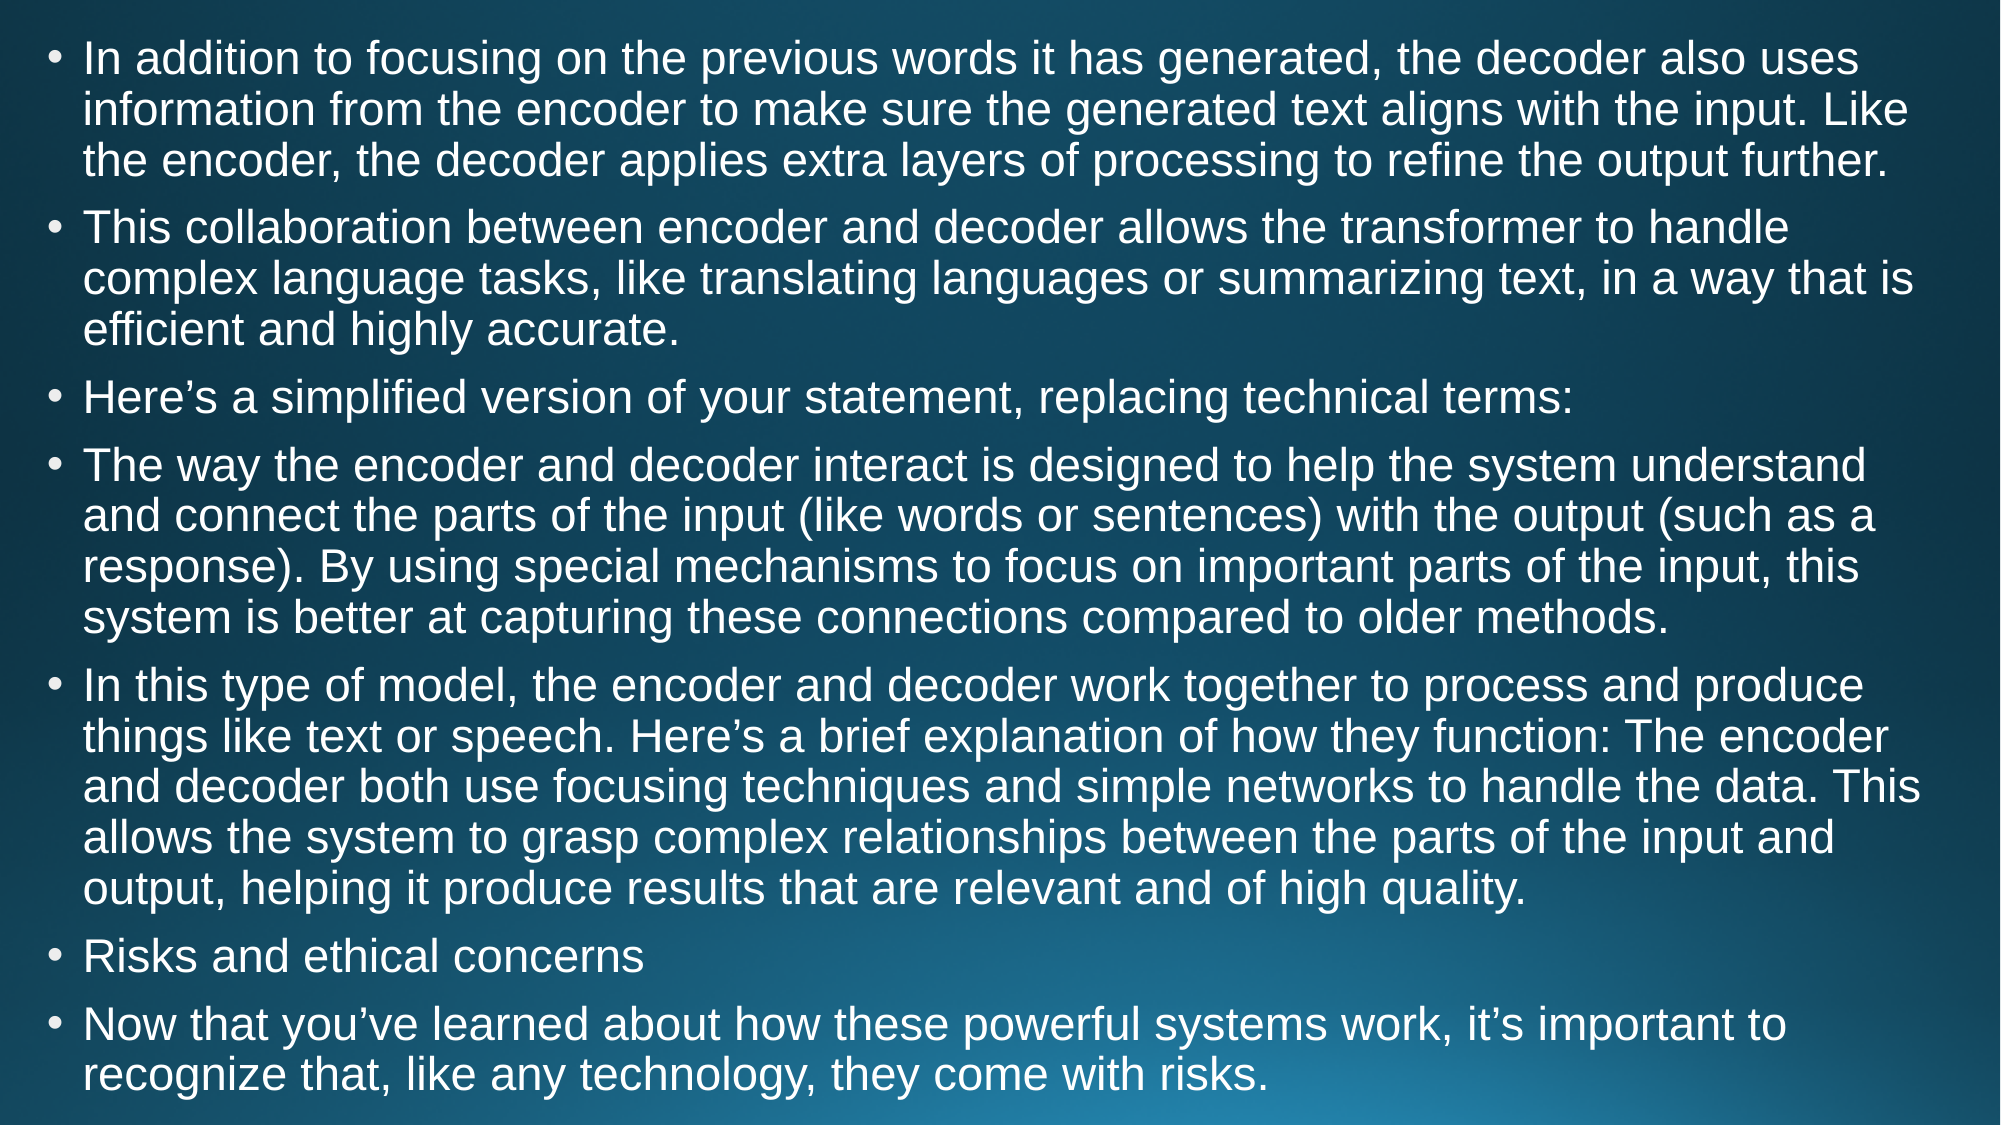

In addition to focusing on the previous words it has generated, the decoder also uses information from the encoder to make sure the generated text aligns with the input. Like the encoder, the decoder applies extra layers of processing to refine the output further.
This collaboration between encoder and decoder allows the transformer to handle complex language tasks, like translating languages or summarizing text, in a way that is efficient and highly accurate.
Here’s a simplified version of your statement, replacing technical terms:
The way the encoder and decoder interact is designed to help the system understand and connect the parts of the input (like words or sentences) with the output (such as a response). By using special mechanisms to focus on important parts of the input, this system is better at capturing these connections compared to older methods.
In this type of model, the encoder and decoder work together to process and produce things like text or speech. Here’s a brief explanation of how they function: The encoder and decoder both use focusing techniques and simple networks to handle the data. This allows the system to grasp complex relationships between the parts of the input and output, helping it produce results that are relevant and of high quality.
Risks and ethical concerns
Now that you’ve learned about how these powerful systems work, it’s important to recognize that, like any technology, they come with risks.